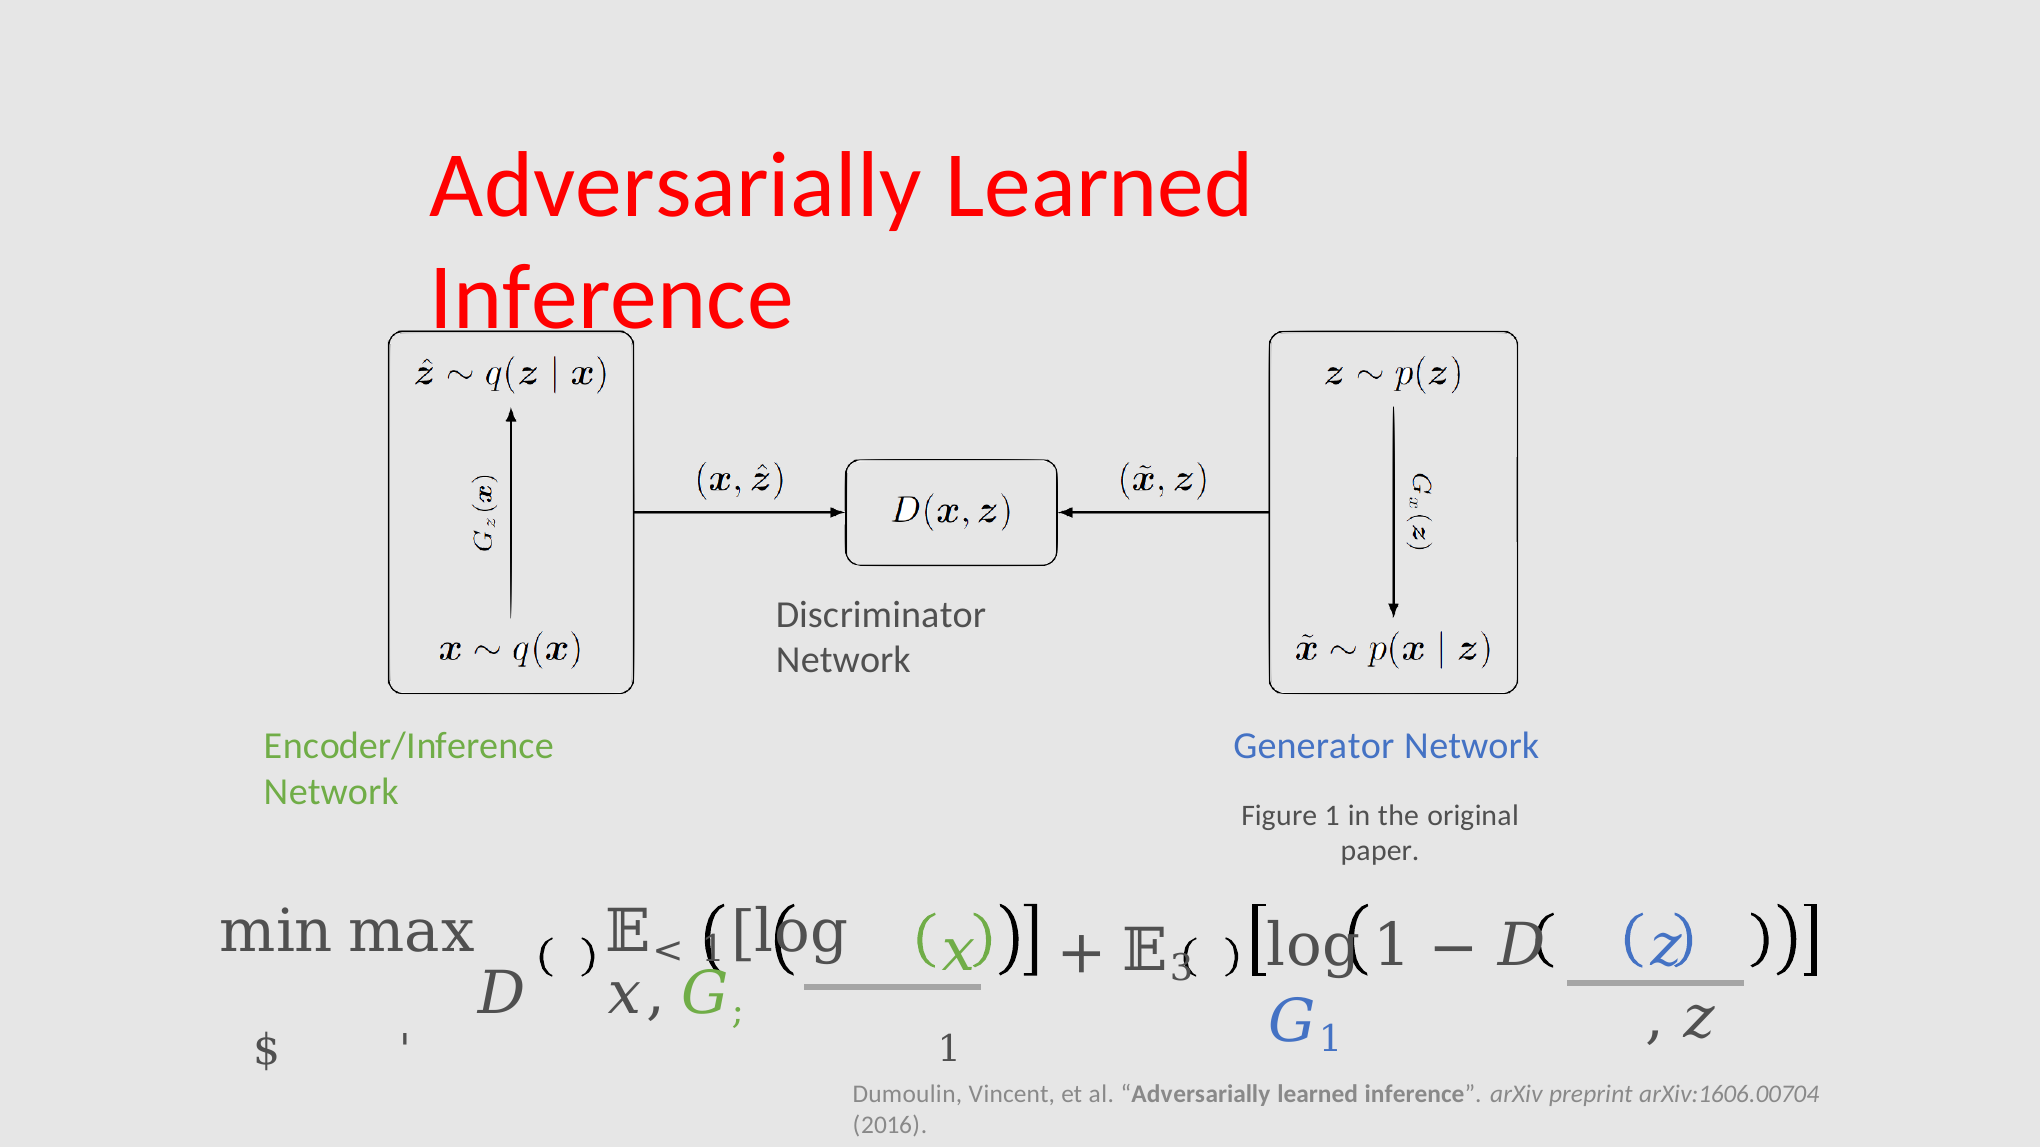

Adversarially Learned Inference

Discriminator Network
Generator Network
Figure 1 in the original paper.
Encoder/Inference Network

min max	𝔼<  1	[log	𝐷	𝑥, 𝐺;
$	'
log	1	− 𝐷	𝐺1
𝑧	, 𝑧
𝑥	+ 𝔼3  1

Dumoulin, Vincent, et al. “Adversarially learned inference”. arXiv preprint arXiv:1606.00704  (2016).